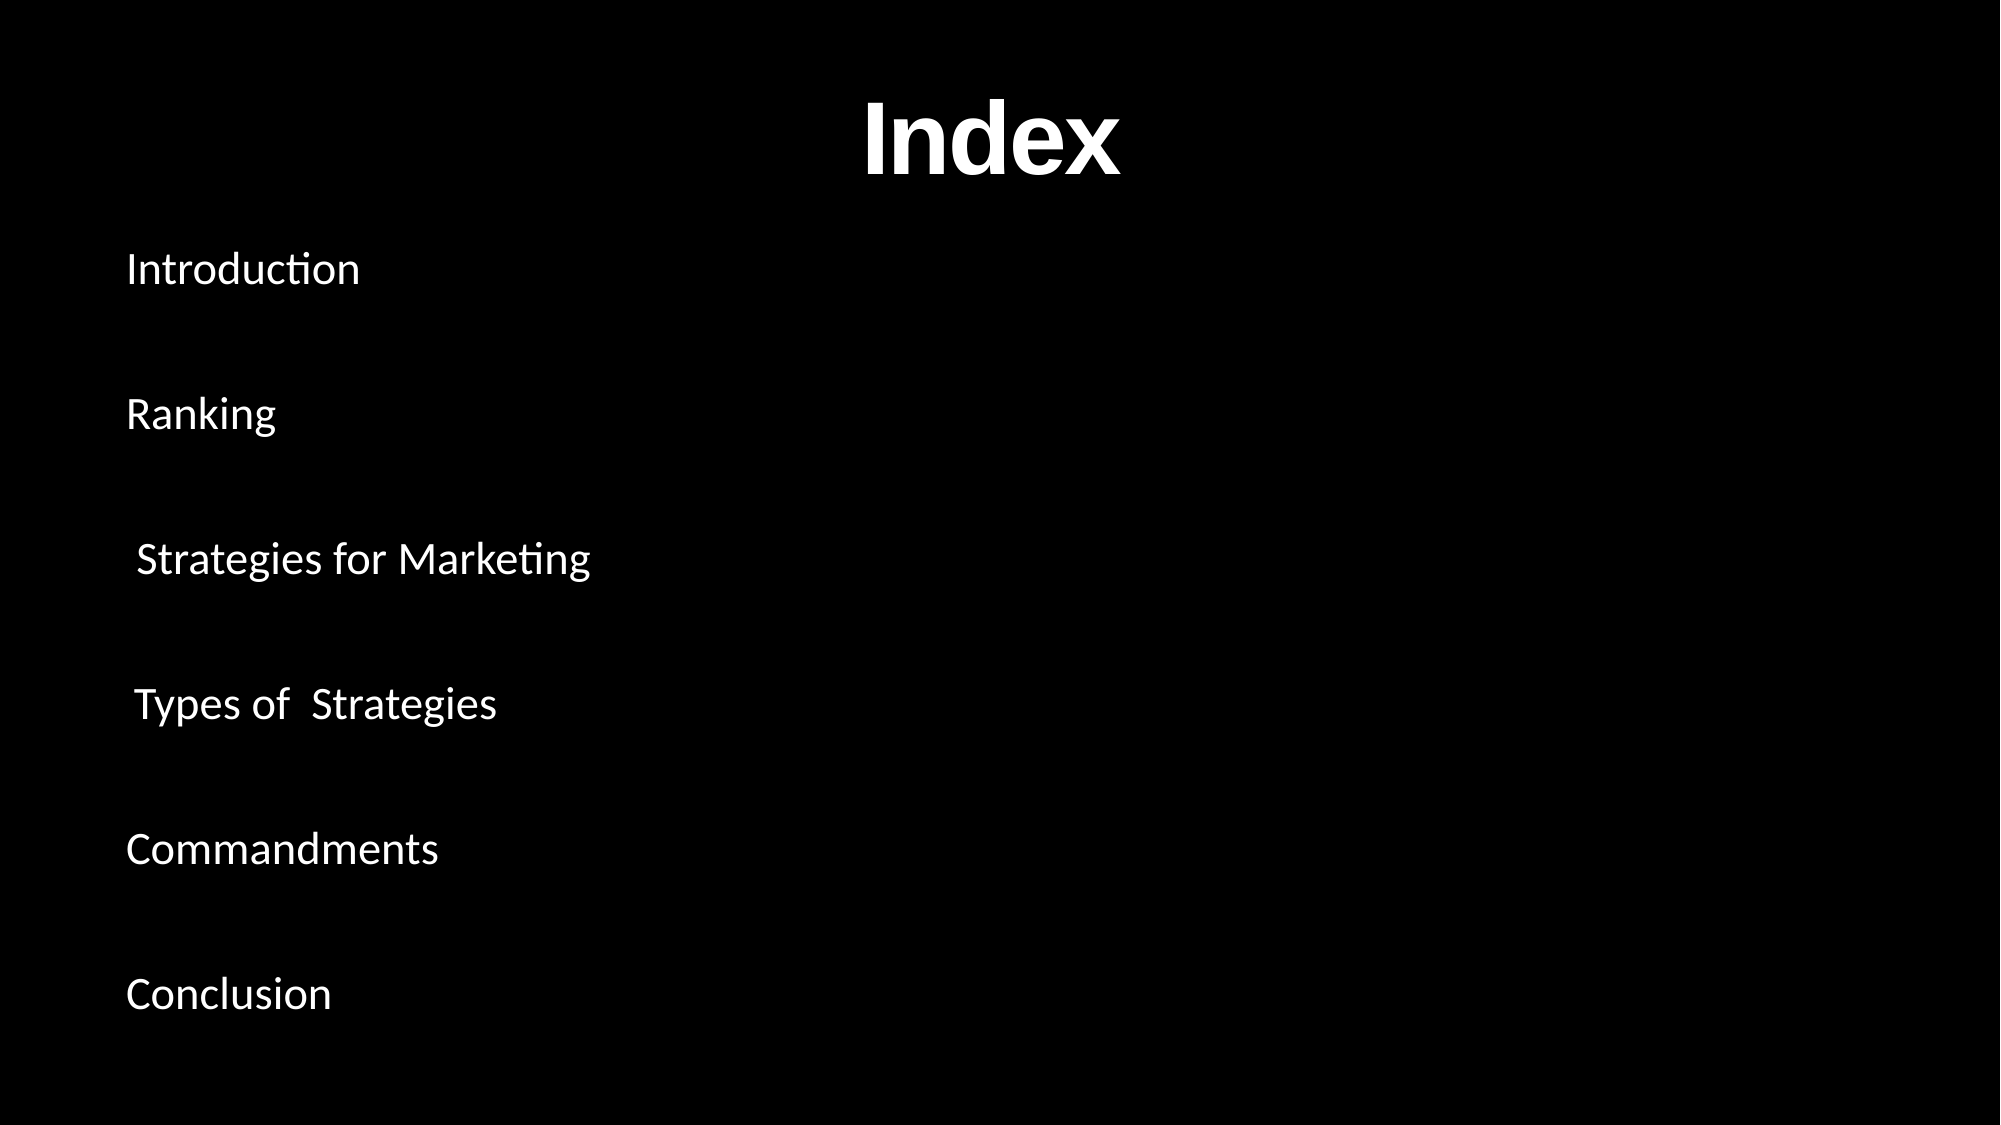

# Index
Introduction

Ranking

 Strategies for Marketing

 Types of  Strategies

Commandments

Conclusion